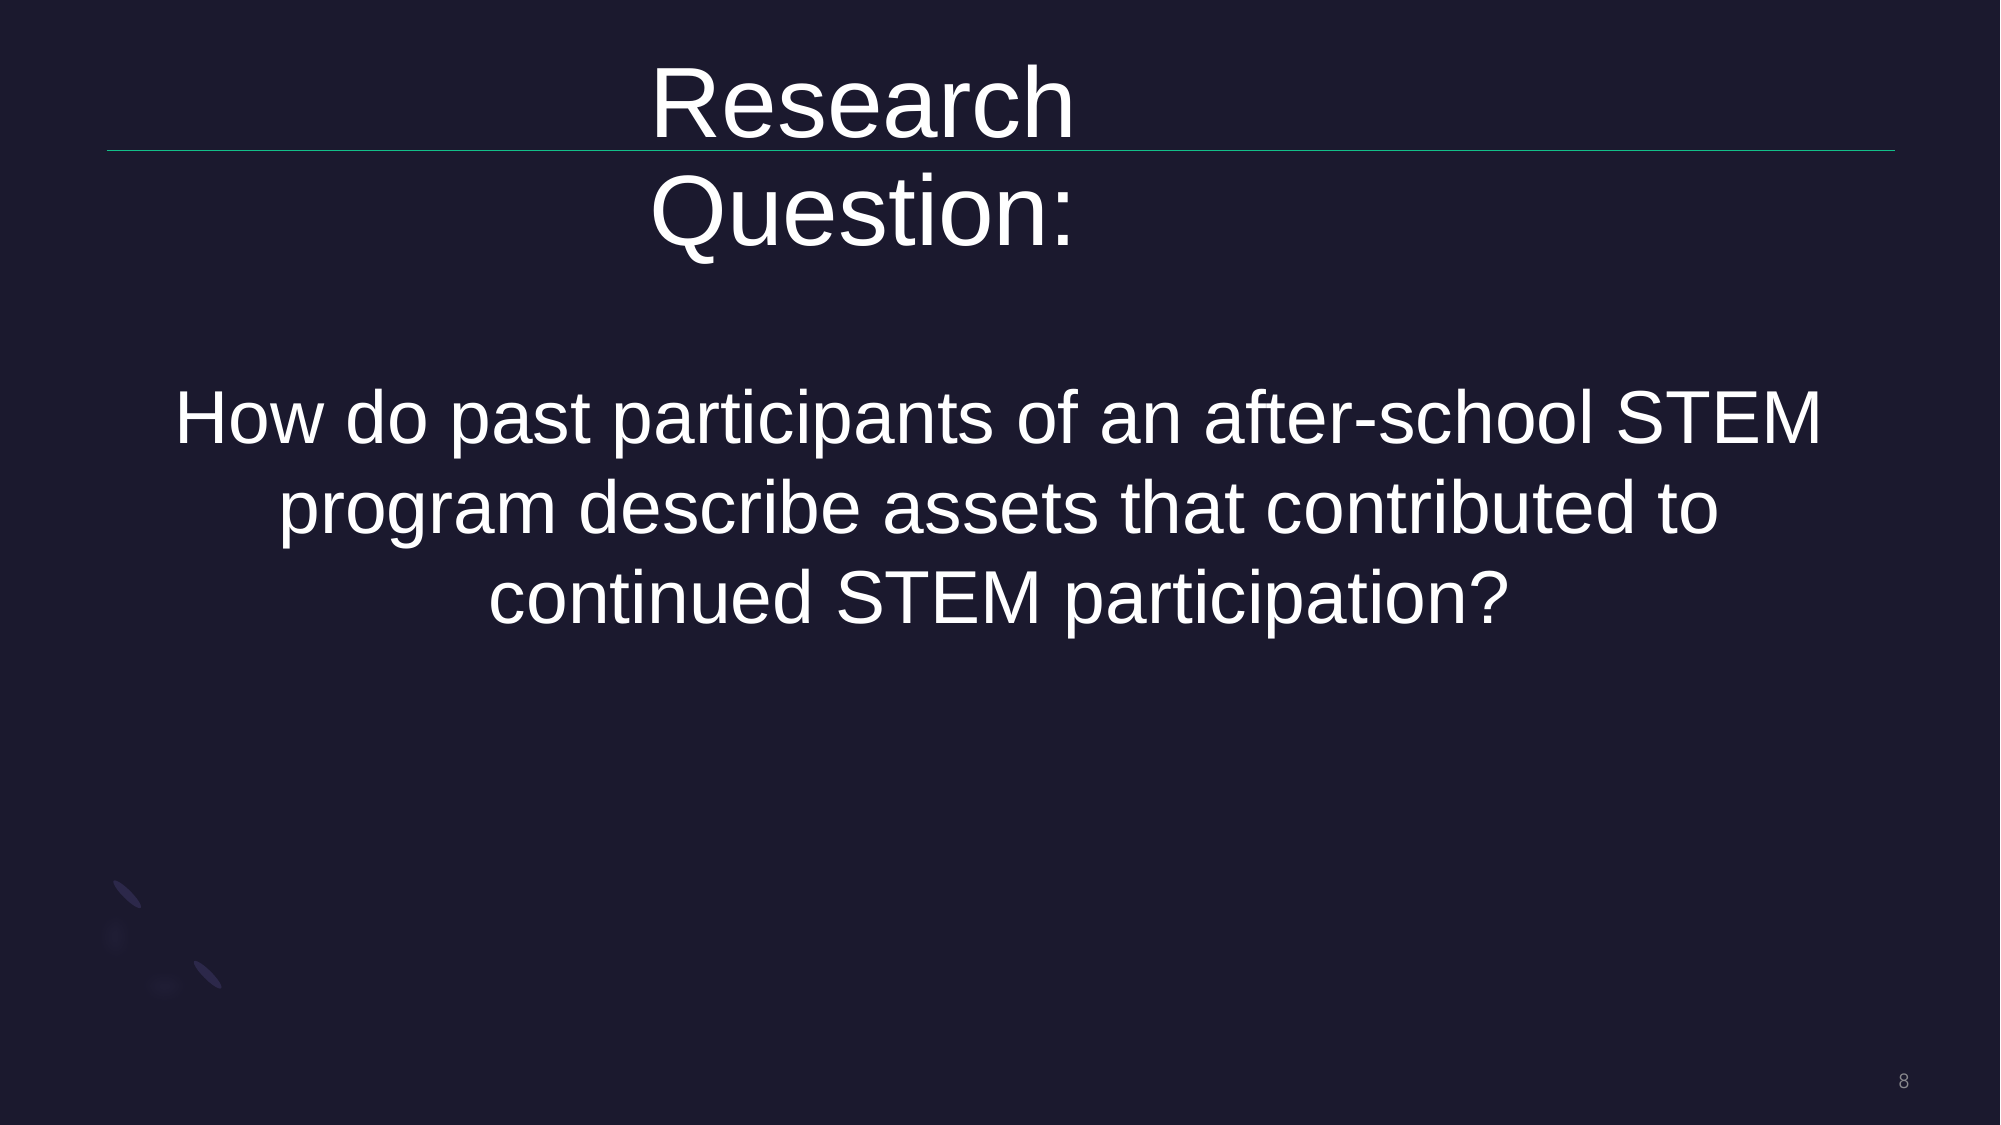

# Research Question:

How do past participants of an after-school STEM program describe assets that contributed to continued STEM participation?

8